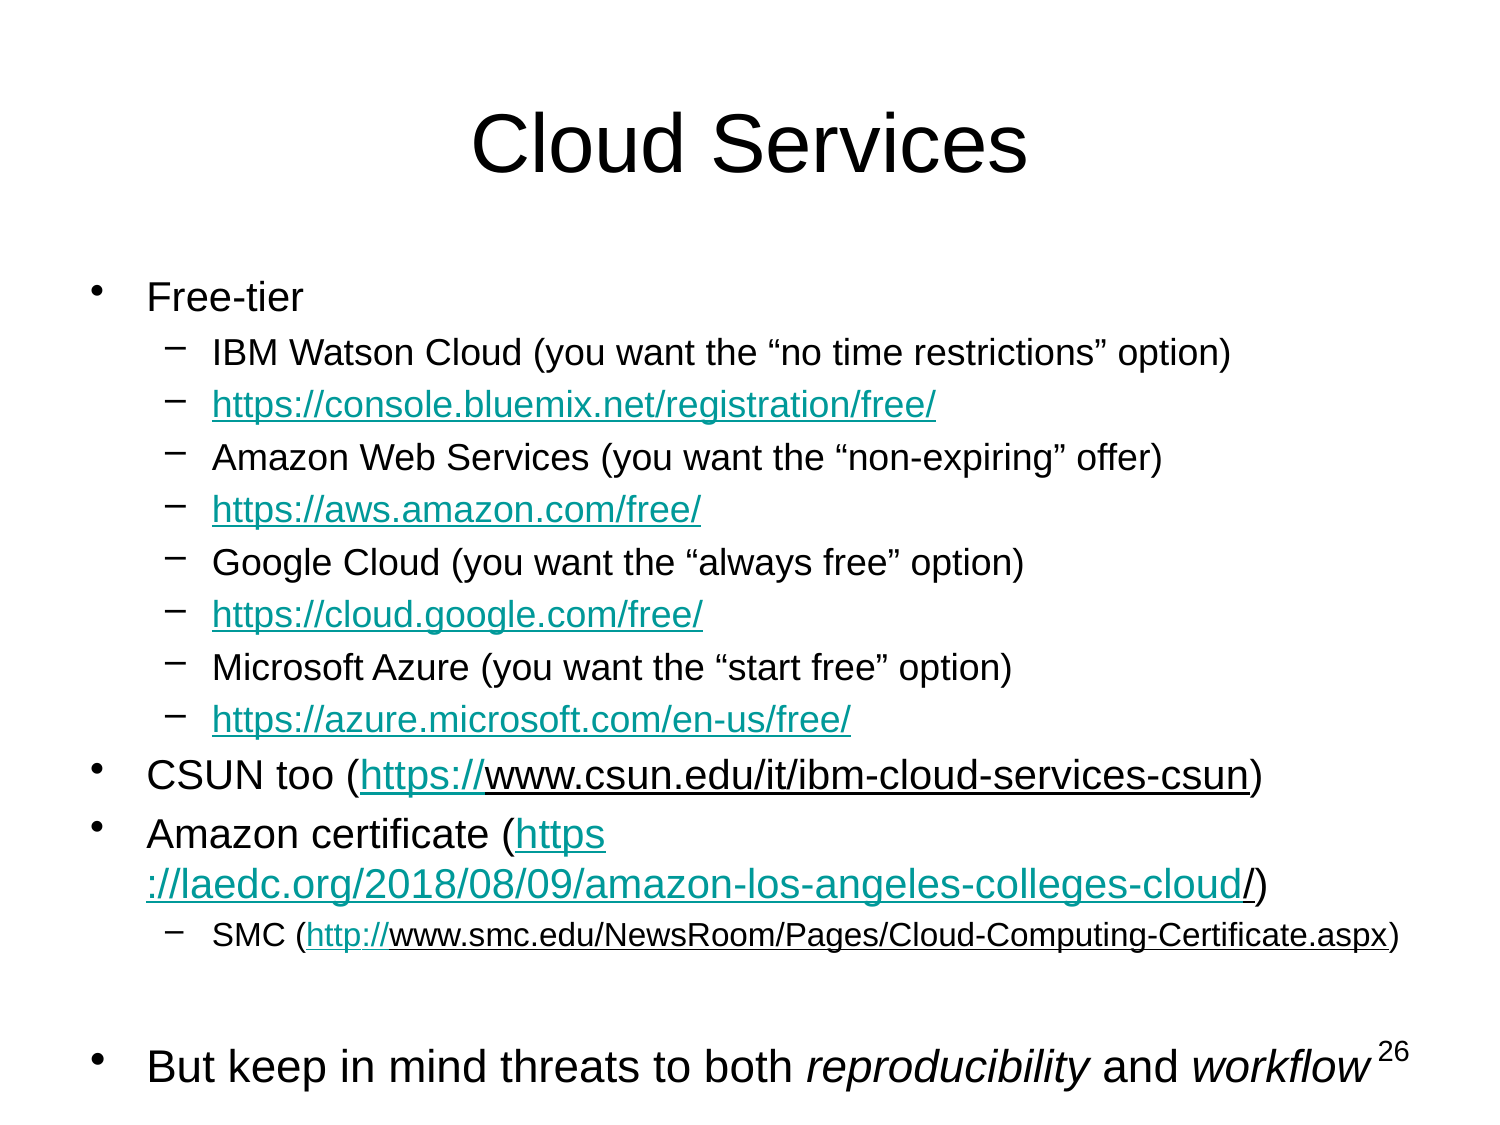

# Cloud Services
Free-tier
IBM Watson Cloud (you want the “no time restrictions” option)
https://console.bluemix.net/registration/free/
Amazon Web Services (you want the “non-expiring” offer)
https://aws.amazon.com/free/
Google Cloud (you want the “always free” option)
https://cloud.google.com/free/
Microsoft Azure (you want the “start free” option)
https://azure.microsoft.com/en-us/free/
CSUN too (https://www.csun.edu/it/ibm-cloud-services-csun)
Amazon certificate (https://laedc.org/2018/08/09/amazon-los-angeles-colleges-cloud/)
SMC (http://www.smc.edu/NewsRoom/Pages/Cloud-Computing-Certificate.aspx)

But keep in mind threats to both reproducibility and workflow
26